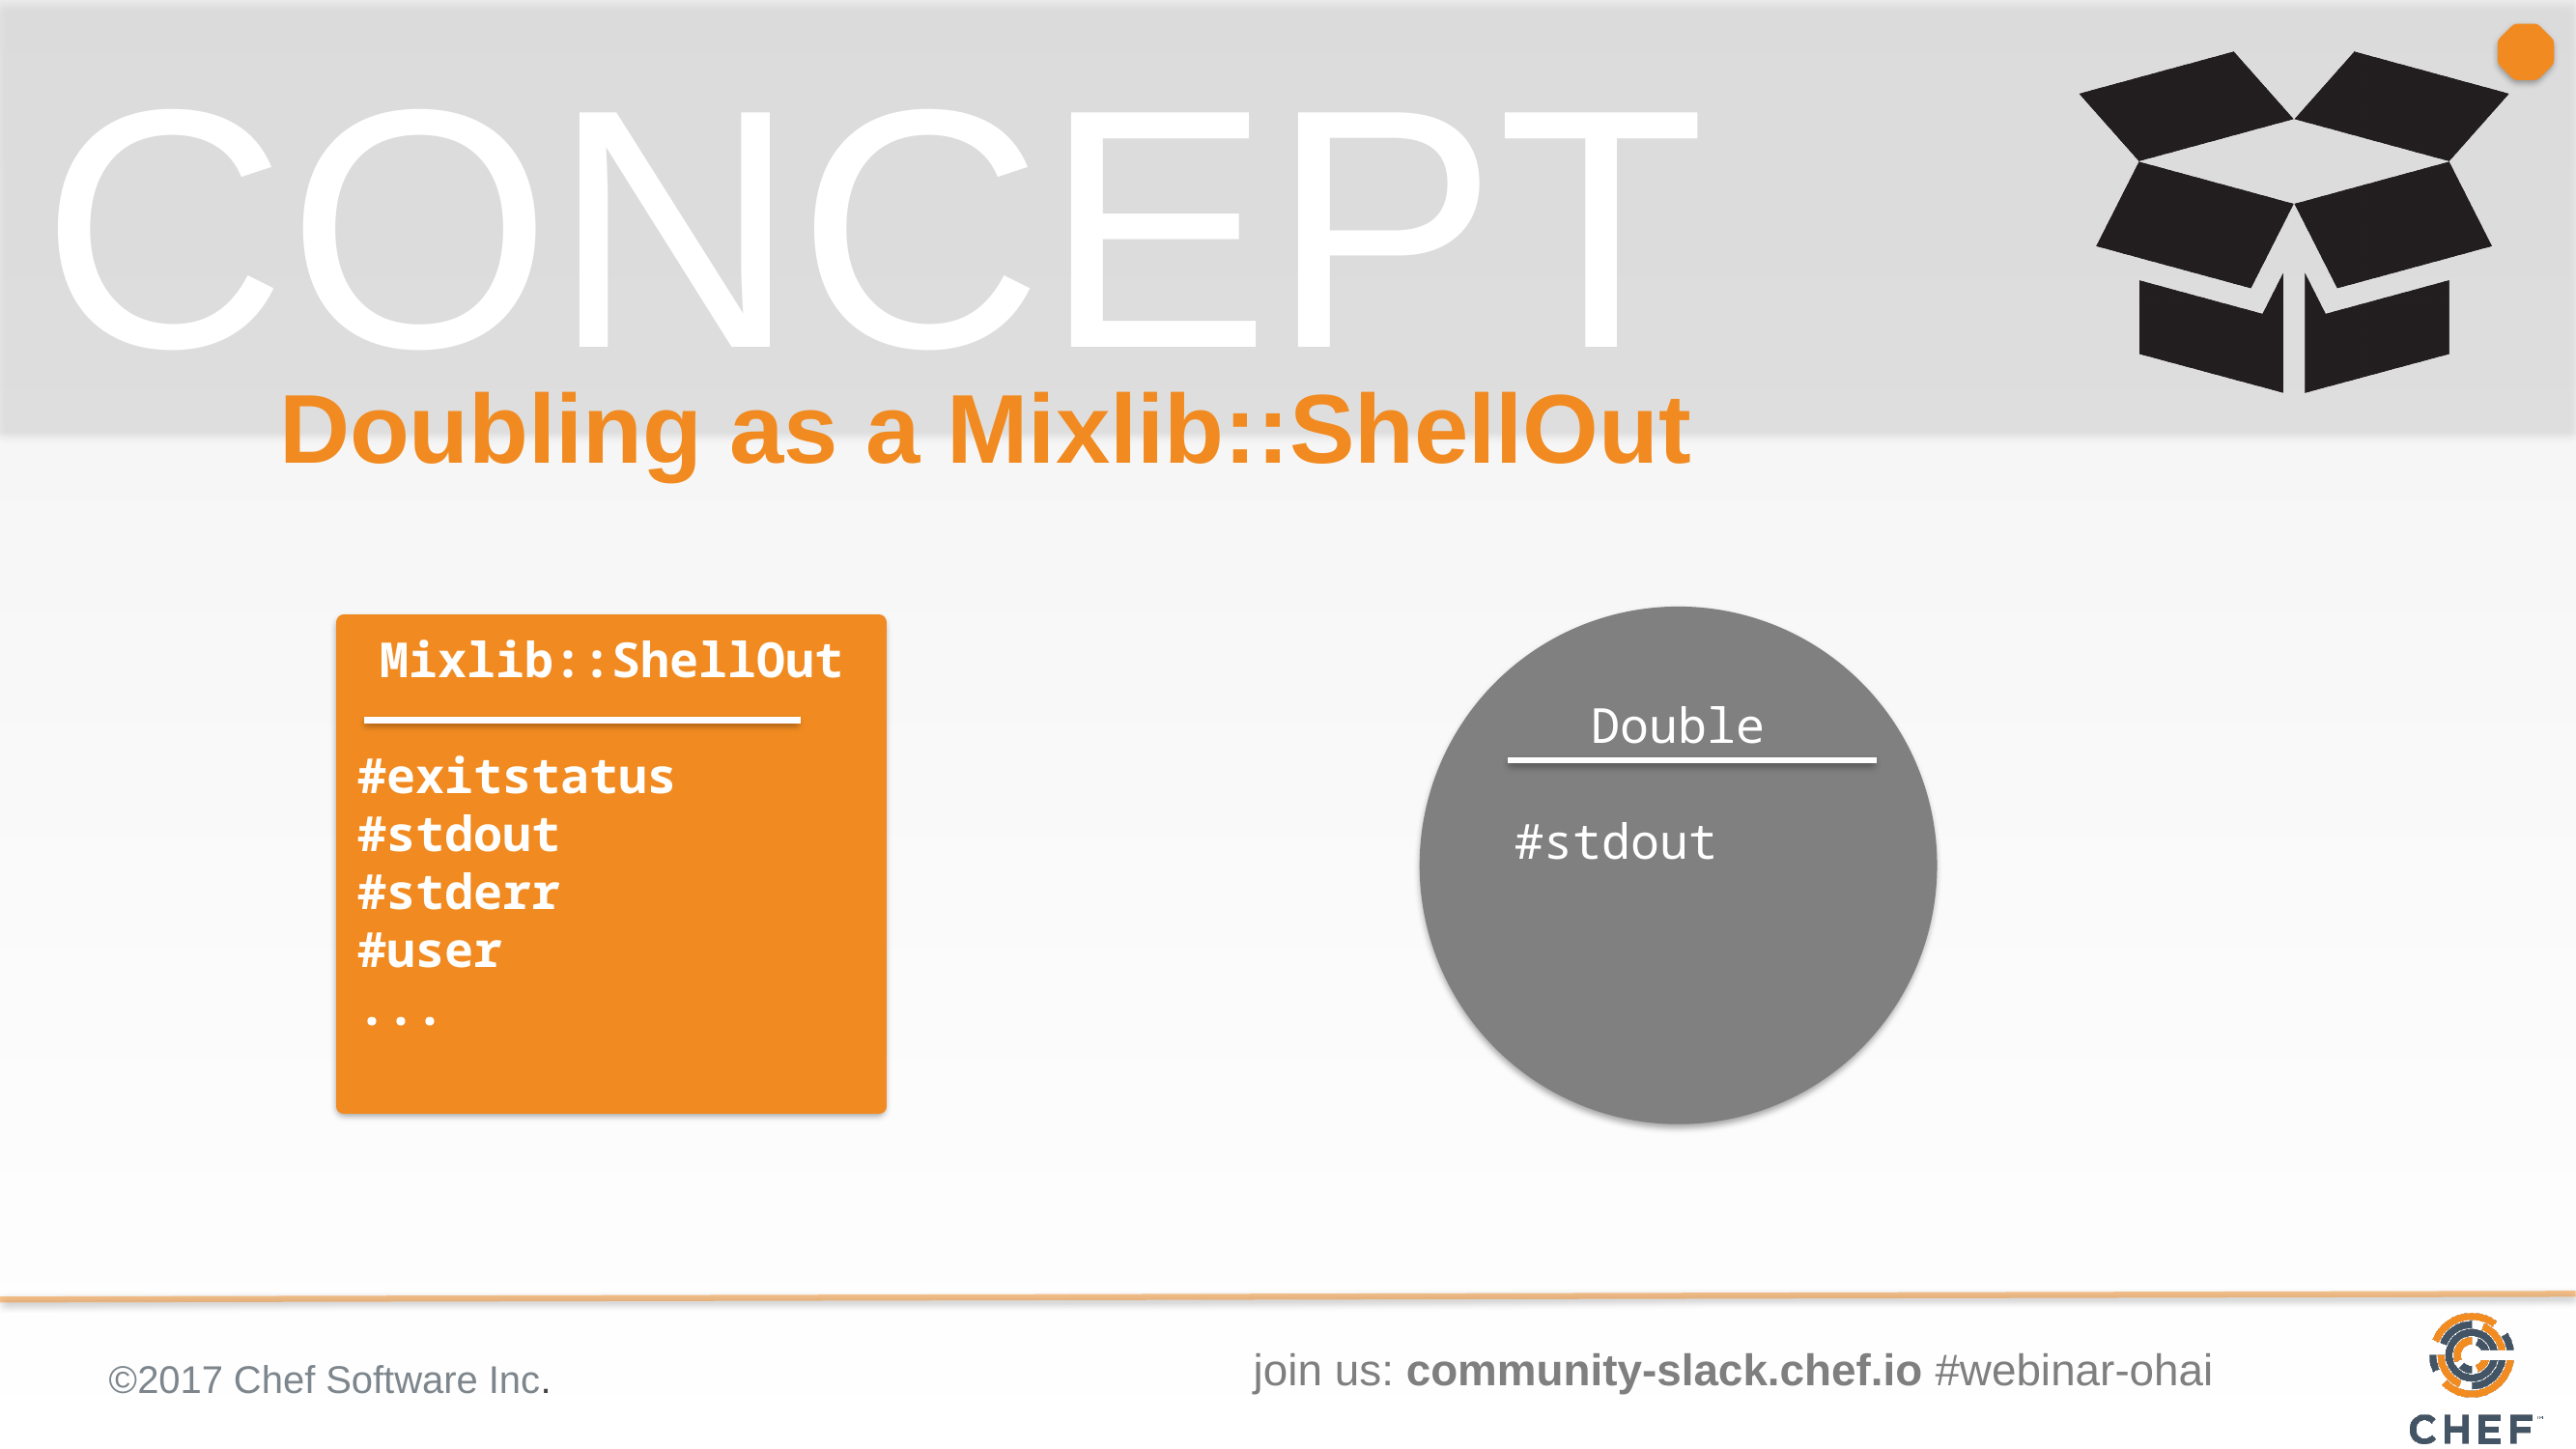

# Doubling as a Mixlib::ShellOut

Double

#stdout
Mixlib::ShellOut

#exitstatus
#stdout
#stderr
#user
...